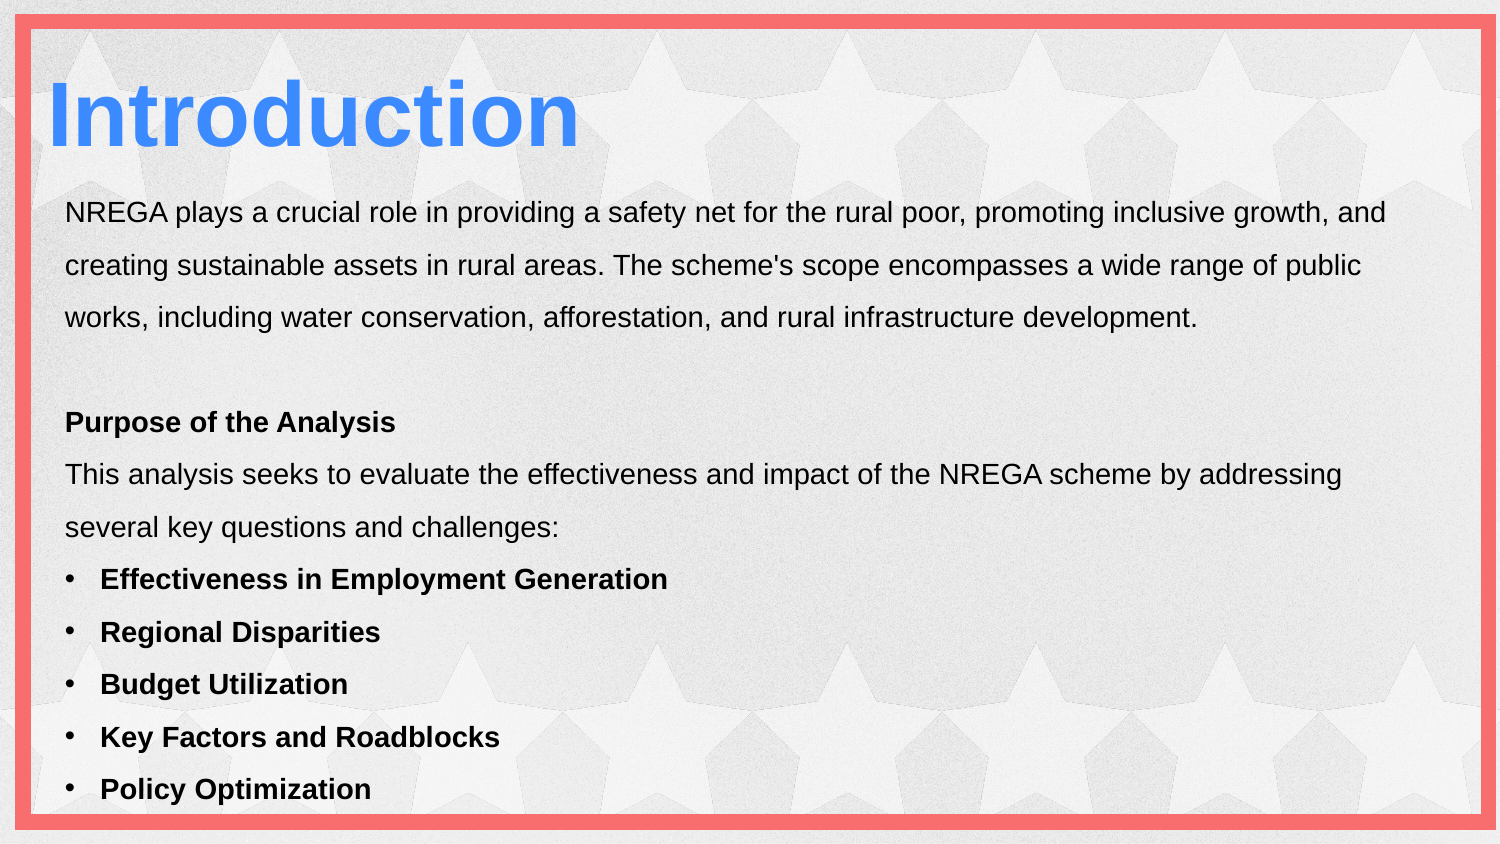

Introduction
NREGA plays a crucial role in providing a safety net for the rural poor, promoting inclusive growth, and creating sustainable assets in rural areas. The scheme's scope encompasses a wide range of public works, including water conservation, afforestation, and rural infrastructure development.

Purpose of the Analysis
This analysis seeks to evaluate the effectiveness and impact of the NREGA scheme by addressing several key questions and challenges:
Effectiveness in Employment Generation
Regional Disparities
Budget Utilization
Key Factors and Roadblocks
Policy Optimization